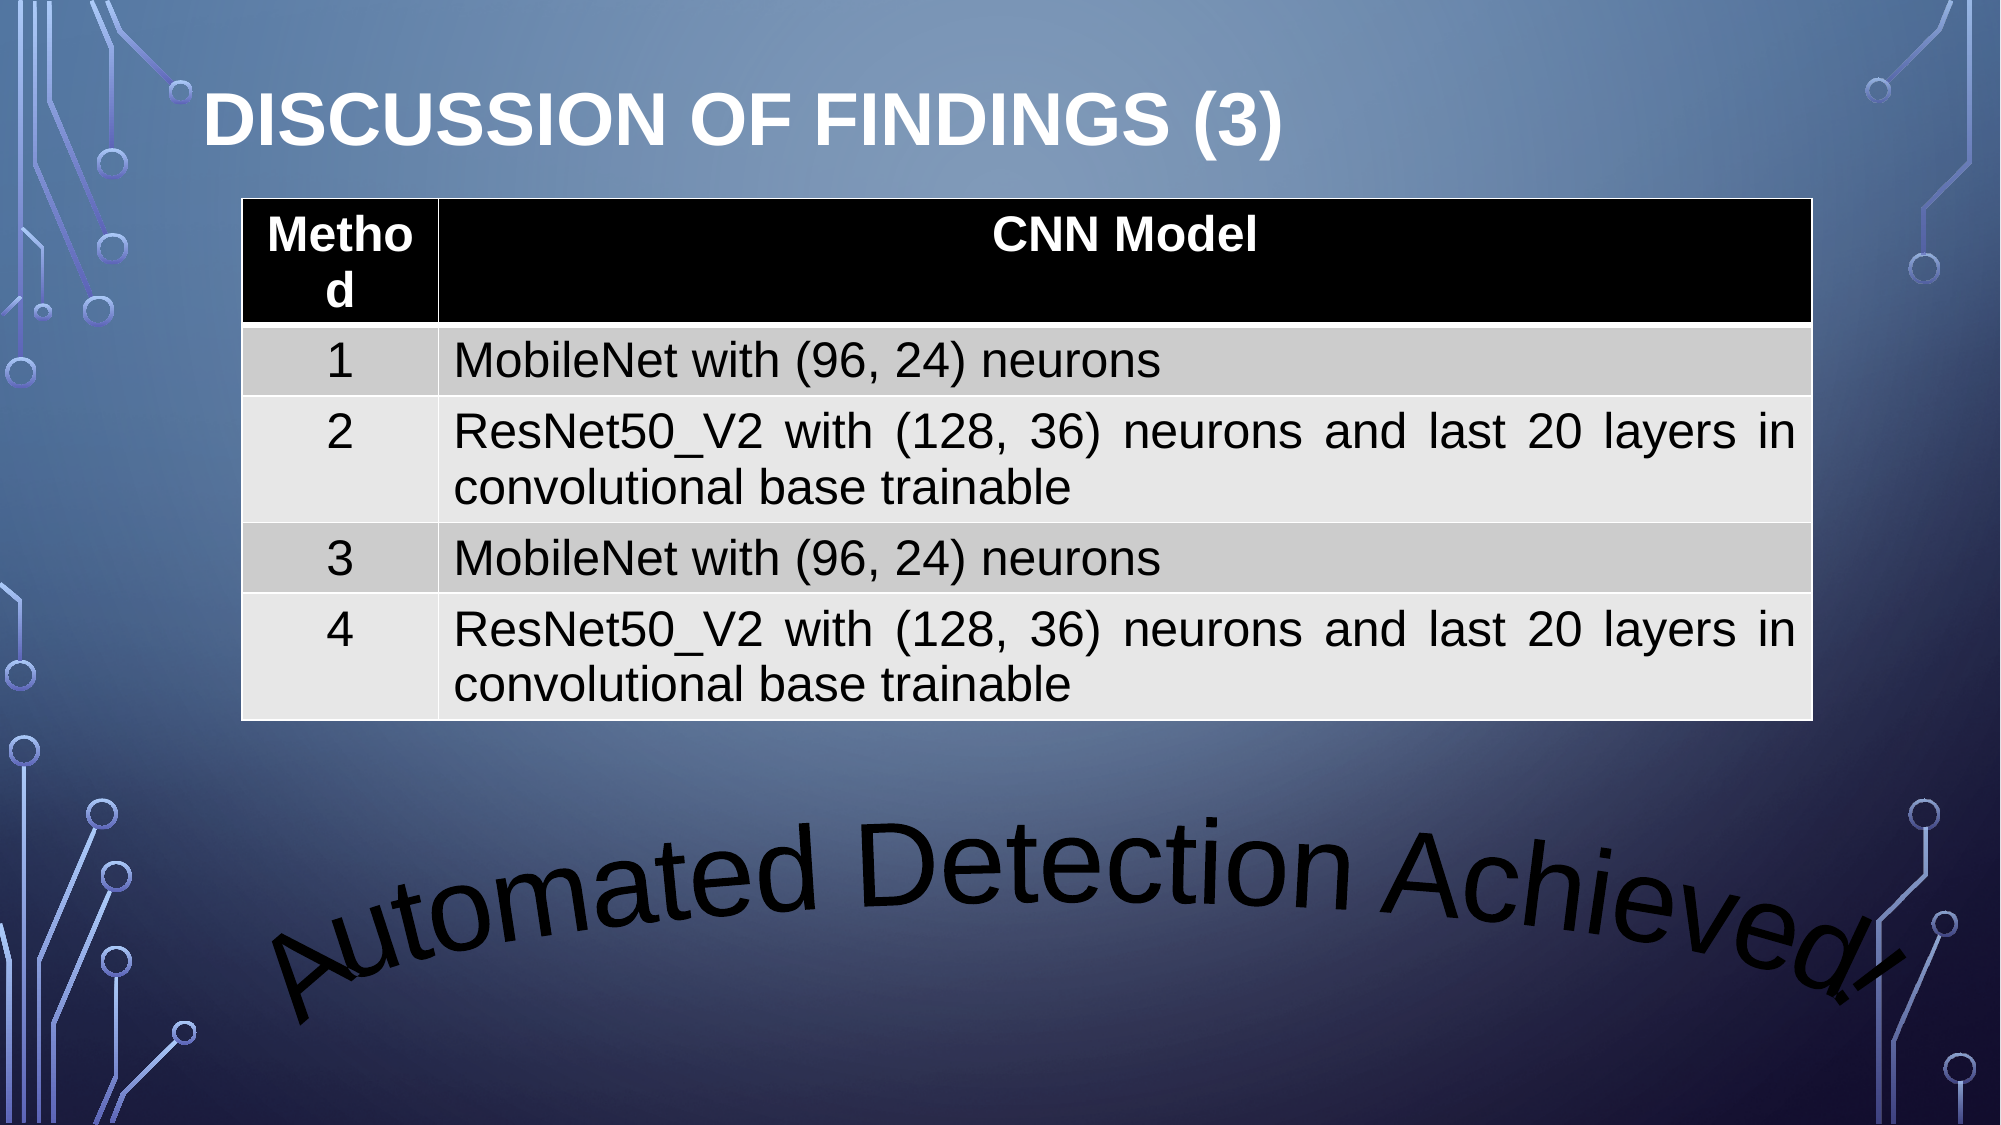

# Discussion of findings (3)
| Method | CNN Model |
| --- | --- |
| 1 | MobileNet with (96, 24) neurons |
| 2 | ResNet50\_V2 with (128, 36) neurons and last 20 layers in convolutional base trainable |
| 3 | MobileNet with (96, 24) neurons |
| 4 | ResNet50\_V2 with (128, 36) neurons and last 20 layers in convolutional base trainable |
Automated Detection Achieved!